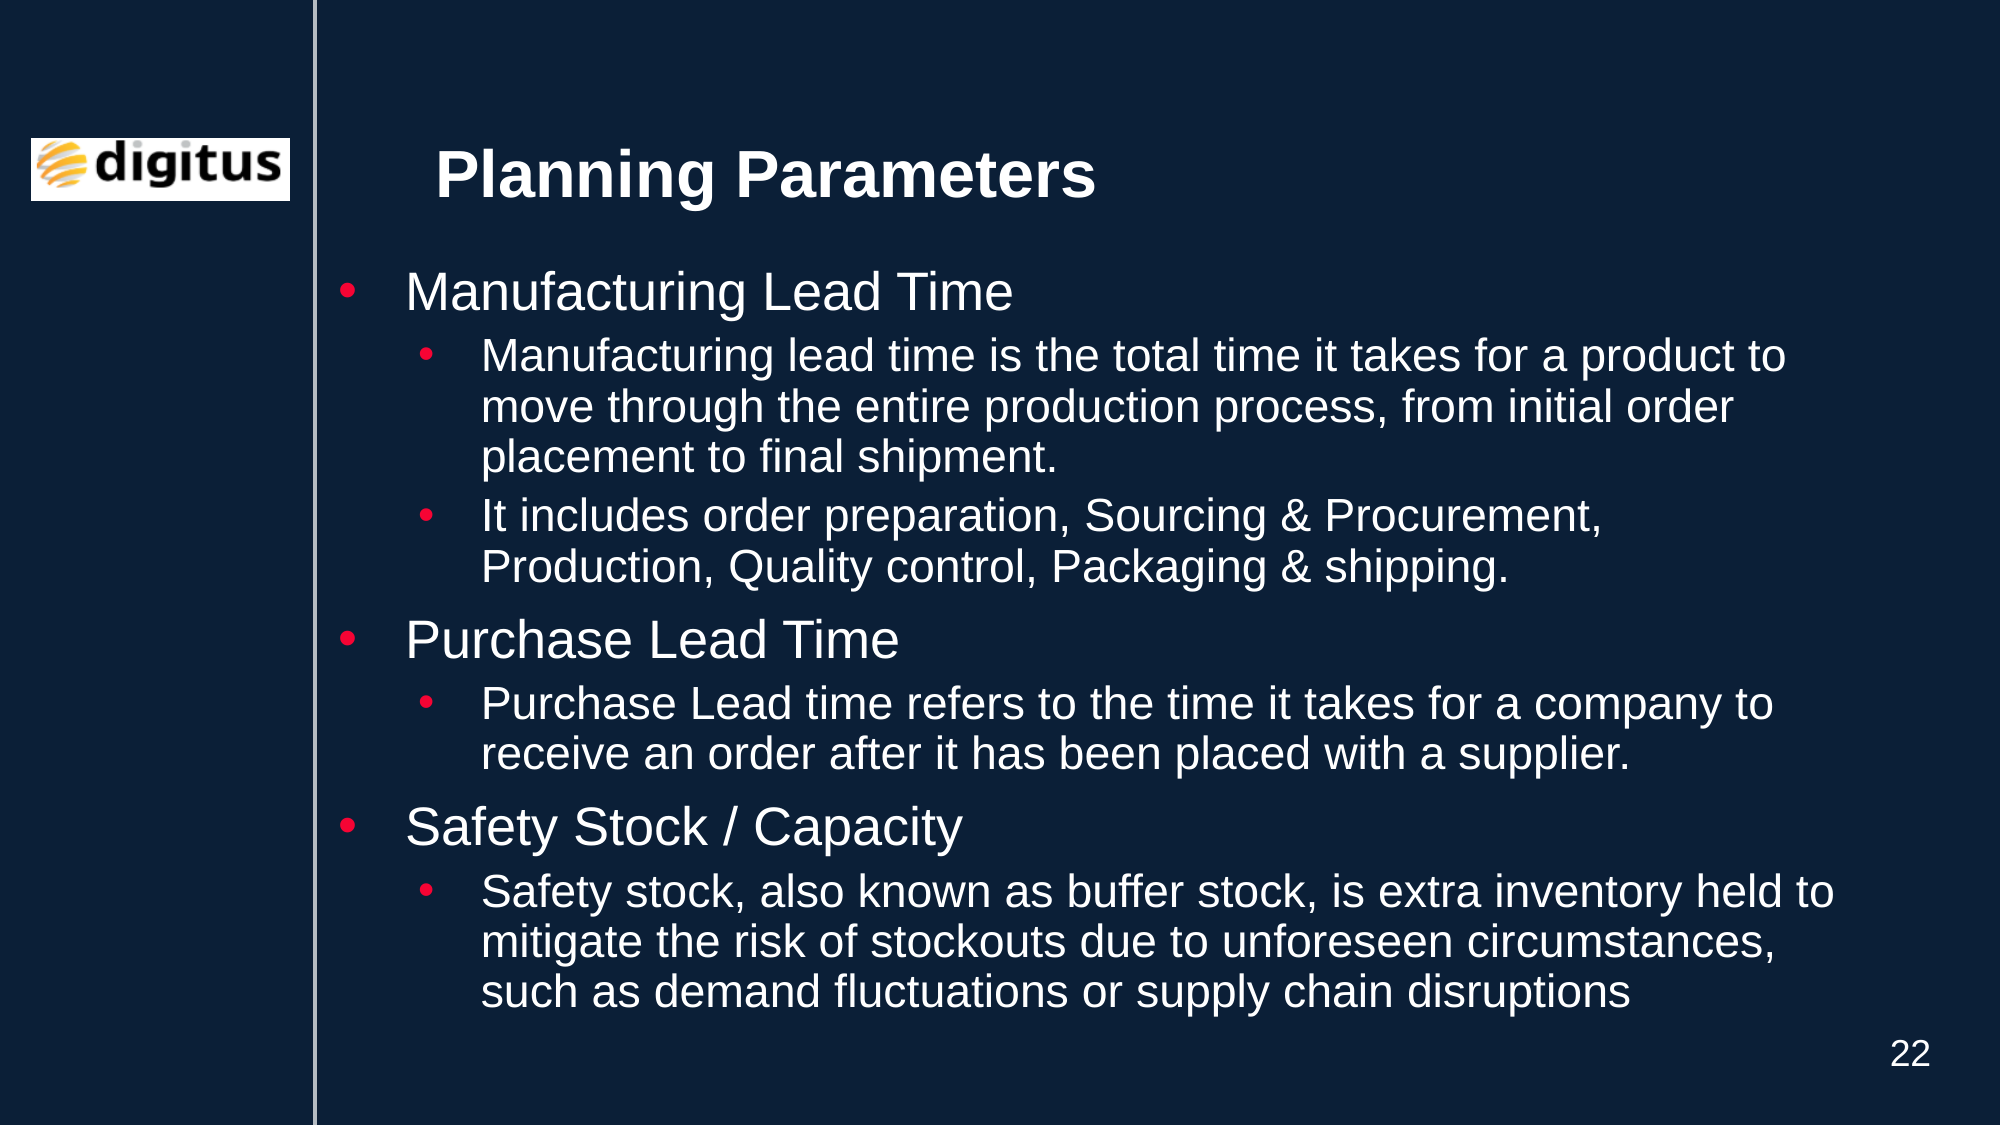

# Planning Parameters
Manufacturing Lead Time
Manufacturing lead time is the total time it takes for a product to move through the entire production process, from initial order placement to final shipment.
It includes order preparation, Sourcing & Procurement, Production, Quality control, Packaging & shipping.
Purchase Lead Time
Purchase Lead time refers to the time it takes for a company to receive an order after it has been placed with a supplier.
Safety Stock / Capacity
Safety stock, also known as buffer stock, is extra inventory held to mitigate the risk of stockouts due to unforeseen circumstances, such as demand fluctuations or supply chain disruptions

22